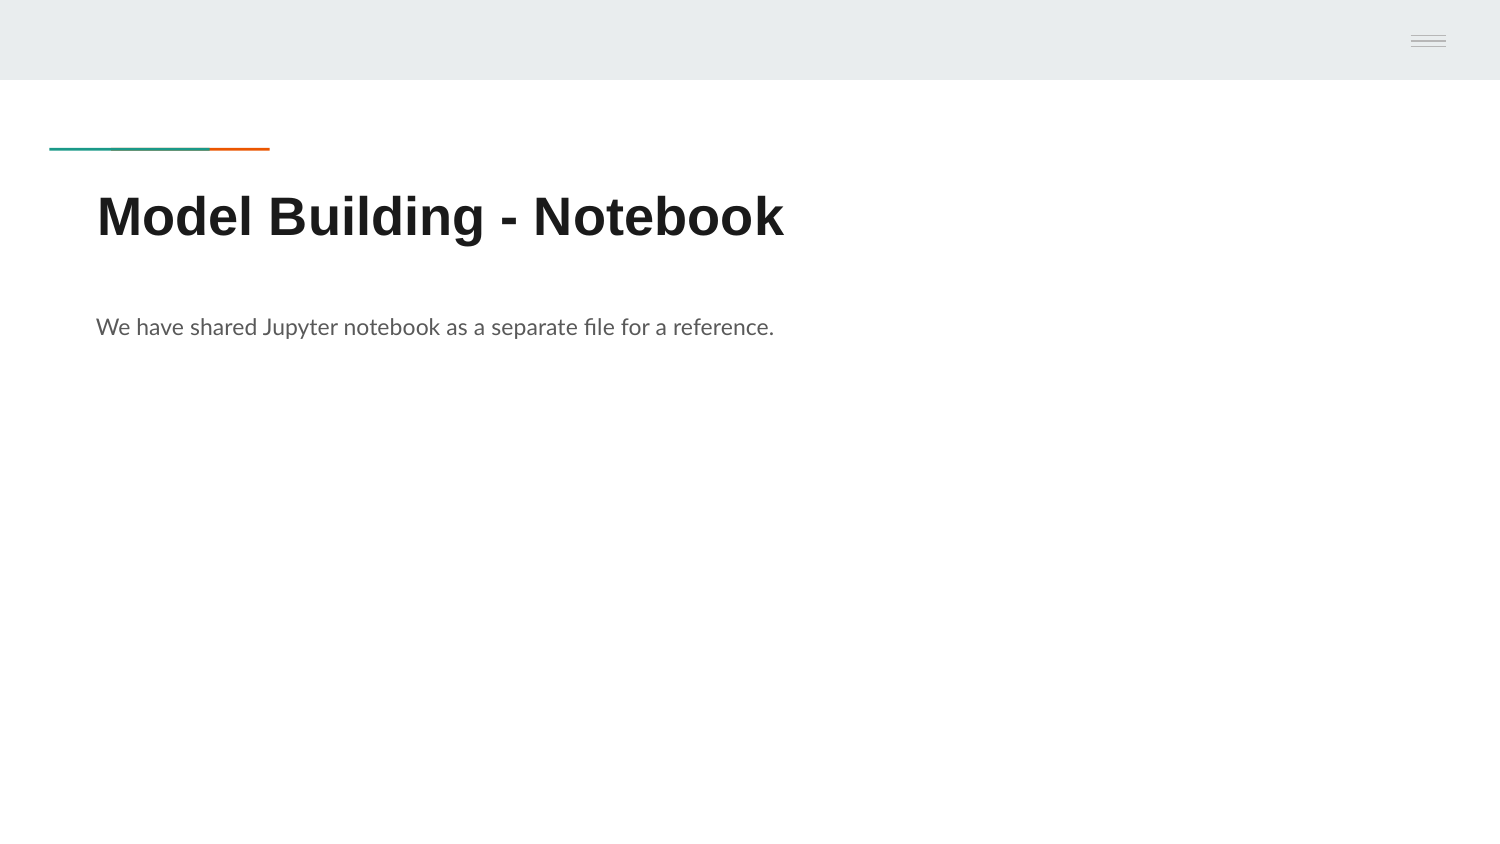

# Model Building - Notebook
We have shared Jupyter notebook as a separate file for a reference.